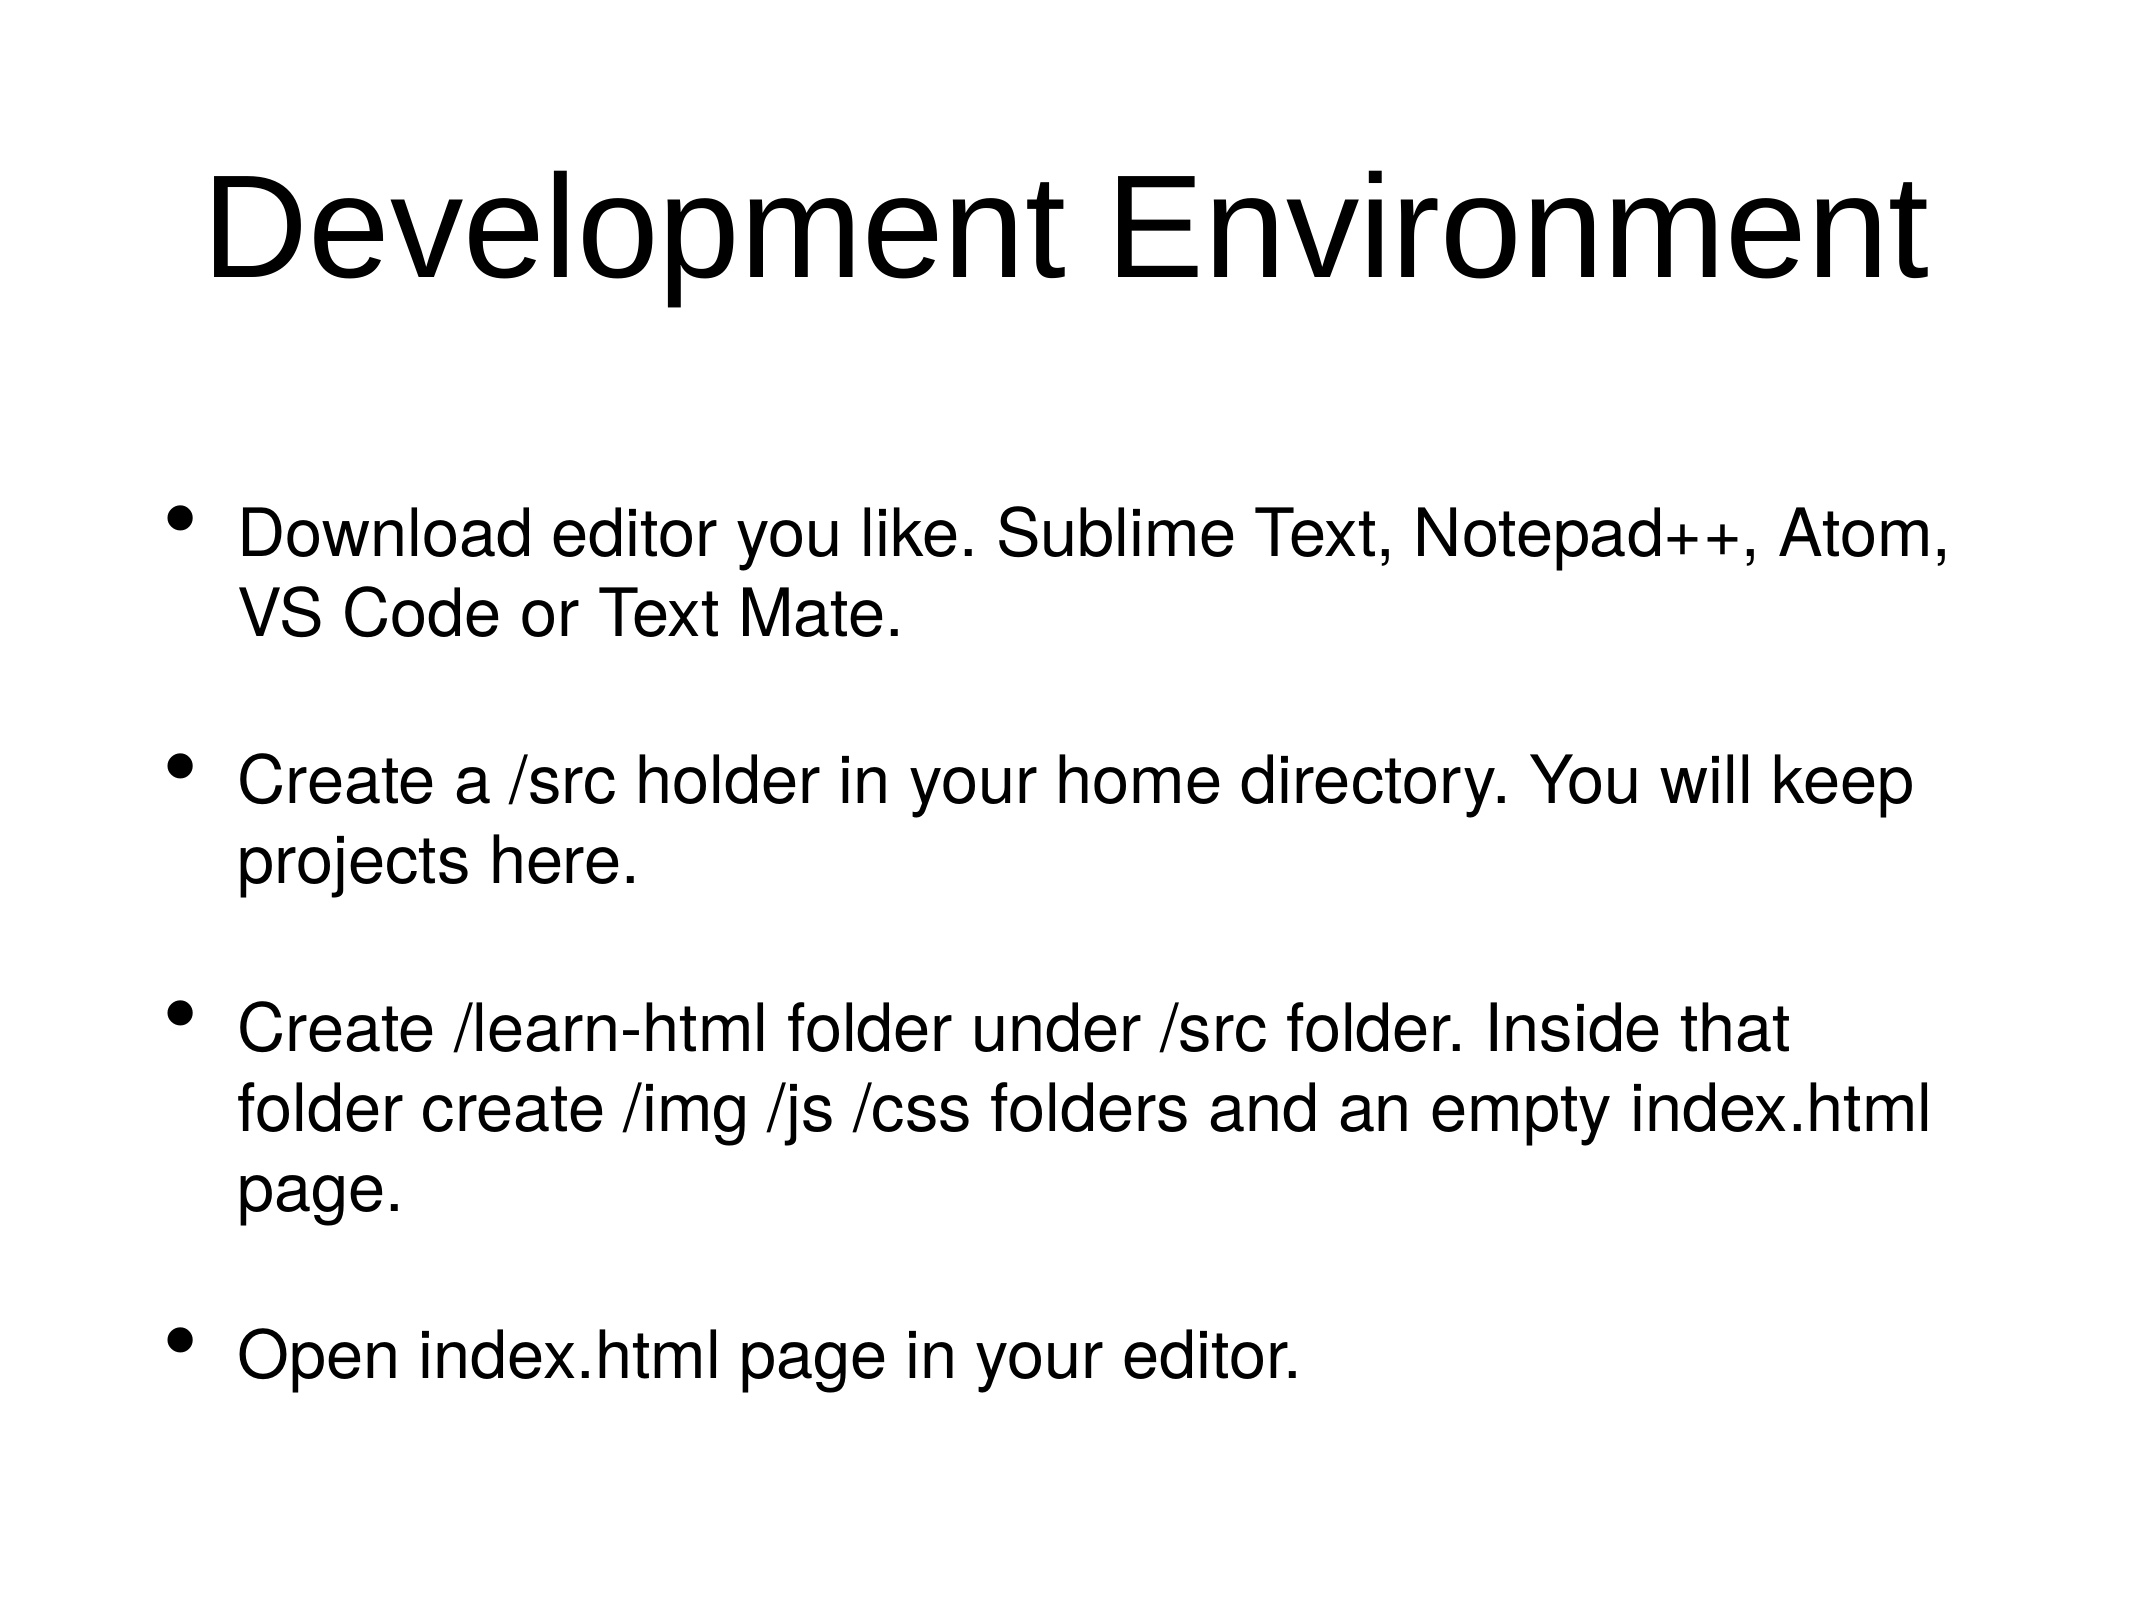

# Development Environment
Download editor you like. Sublime Text, Notepad++, Atom, VS Code or Text Mate.
Create a /src holder in your home directory. You will keep projects here.
Create /learn-html folder under /src folder. Inside that folder create /img /js /css folders and an empty index.html page.
Open index.html page in your editor.